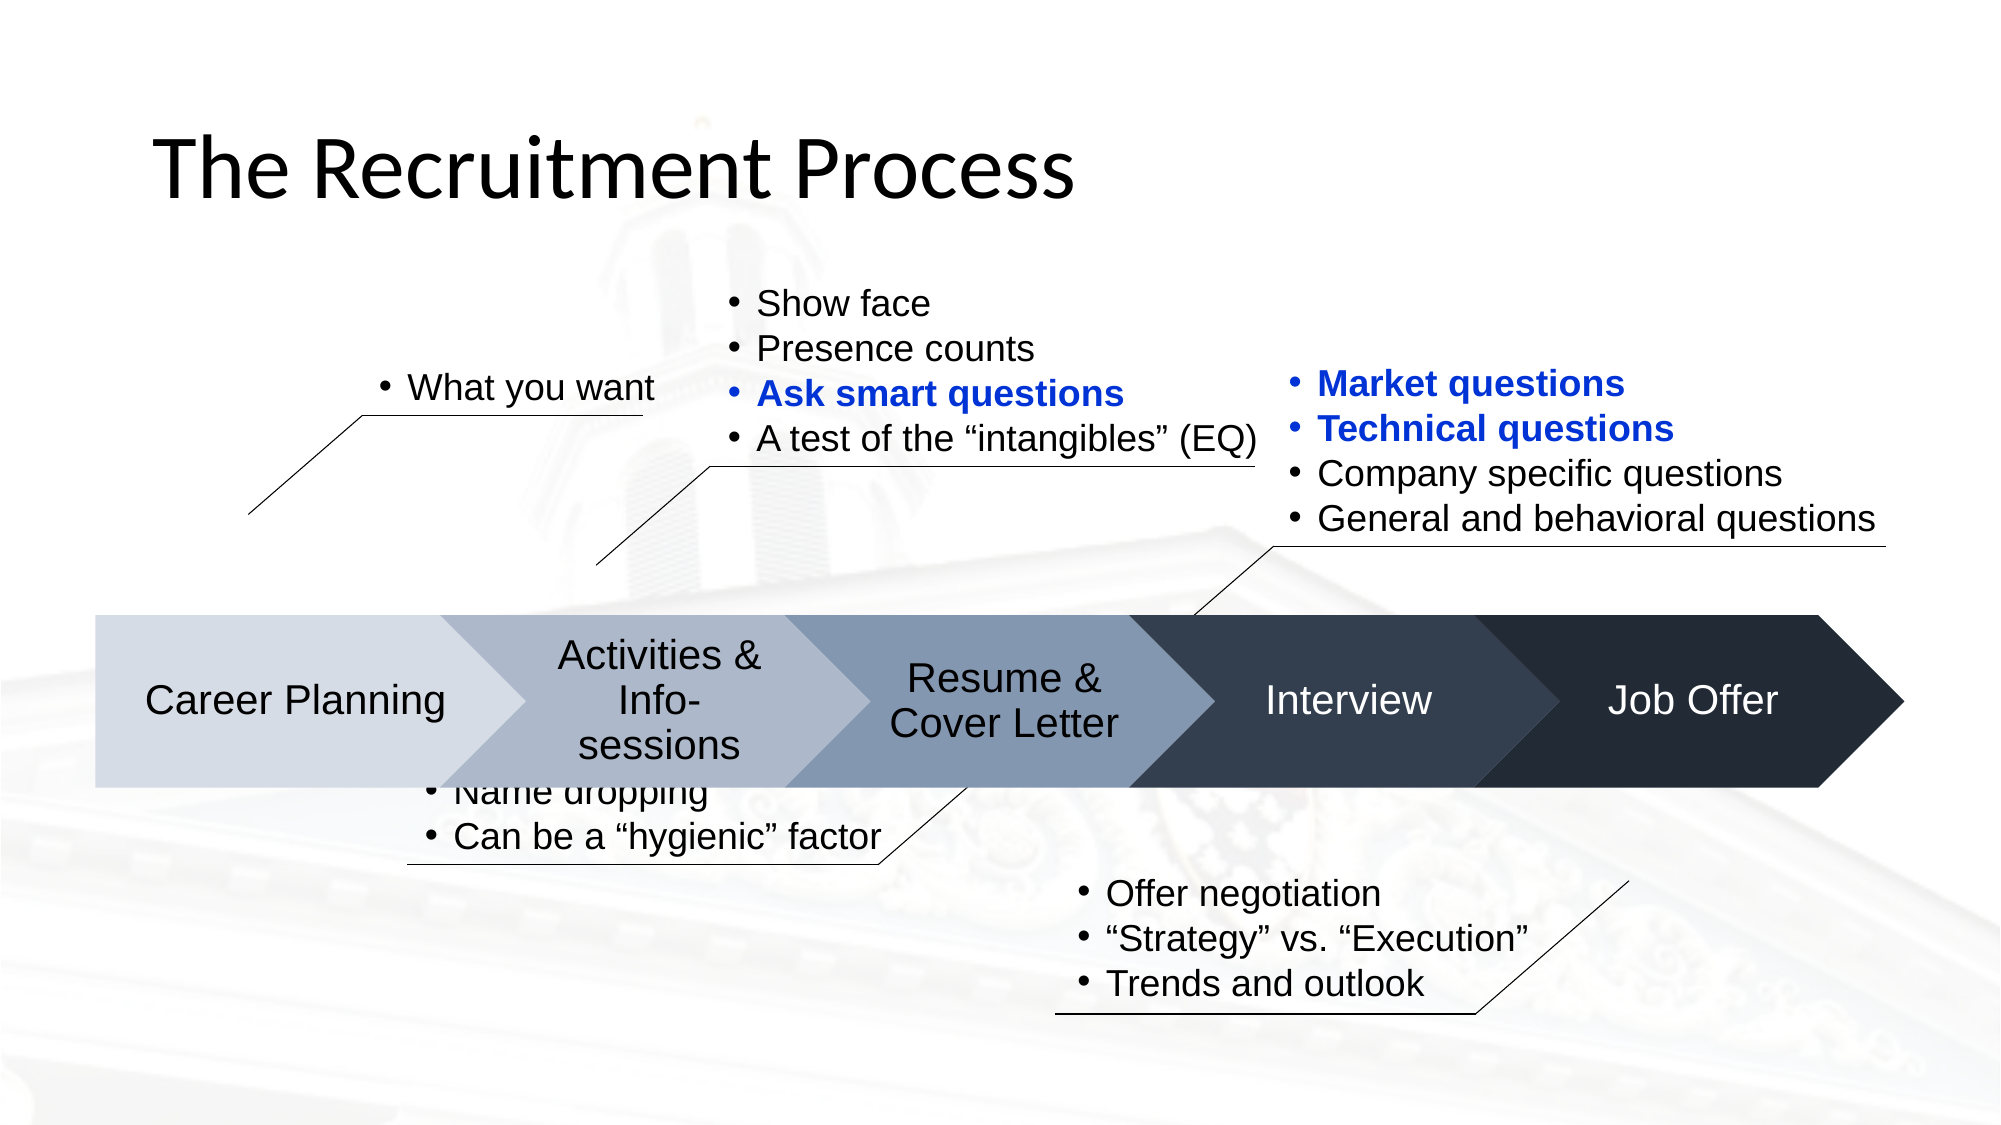

The Recruitment Process
Show face
Presence counts
Ask smart questions
A test of the “intangibles” (EQ)
Career Planning
Activities &
Info-sessions
Resume & Cover Letter
Interview
Job Offer
Market questions
Technical questions
Company specific questions
General and behavioral questions
What you want
Name dropping
Can be a “hygienic” factor
Offer negotiation
“Strategy” vs. “Execution”
Trends and outlook